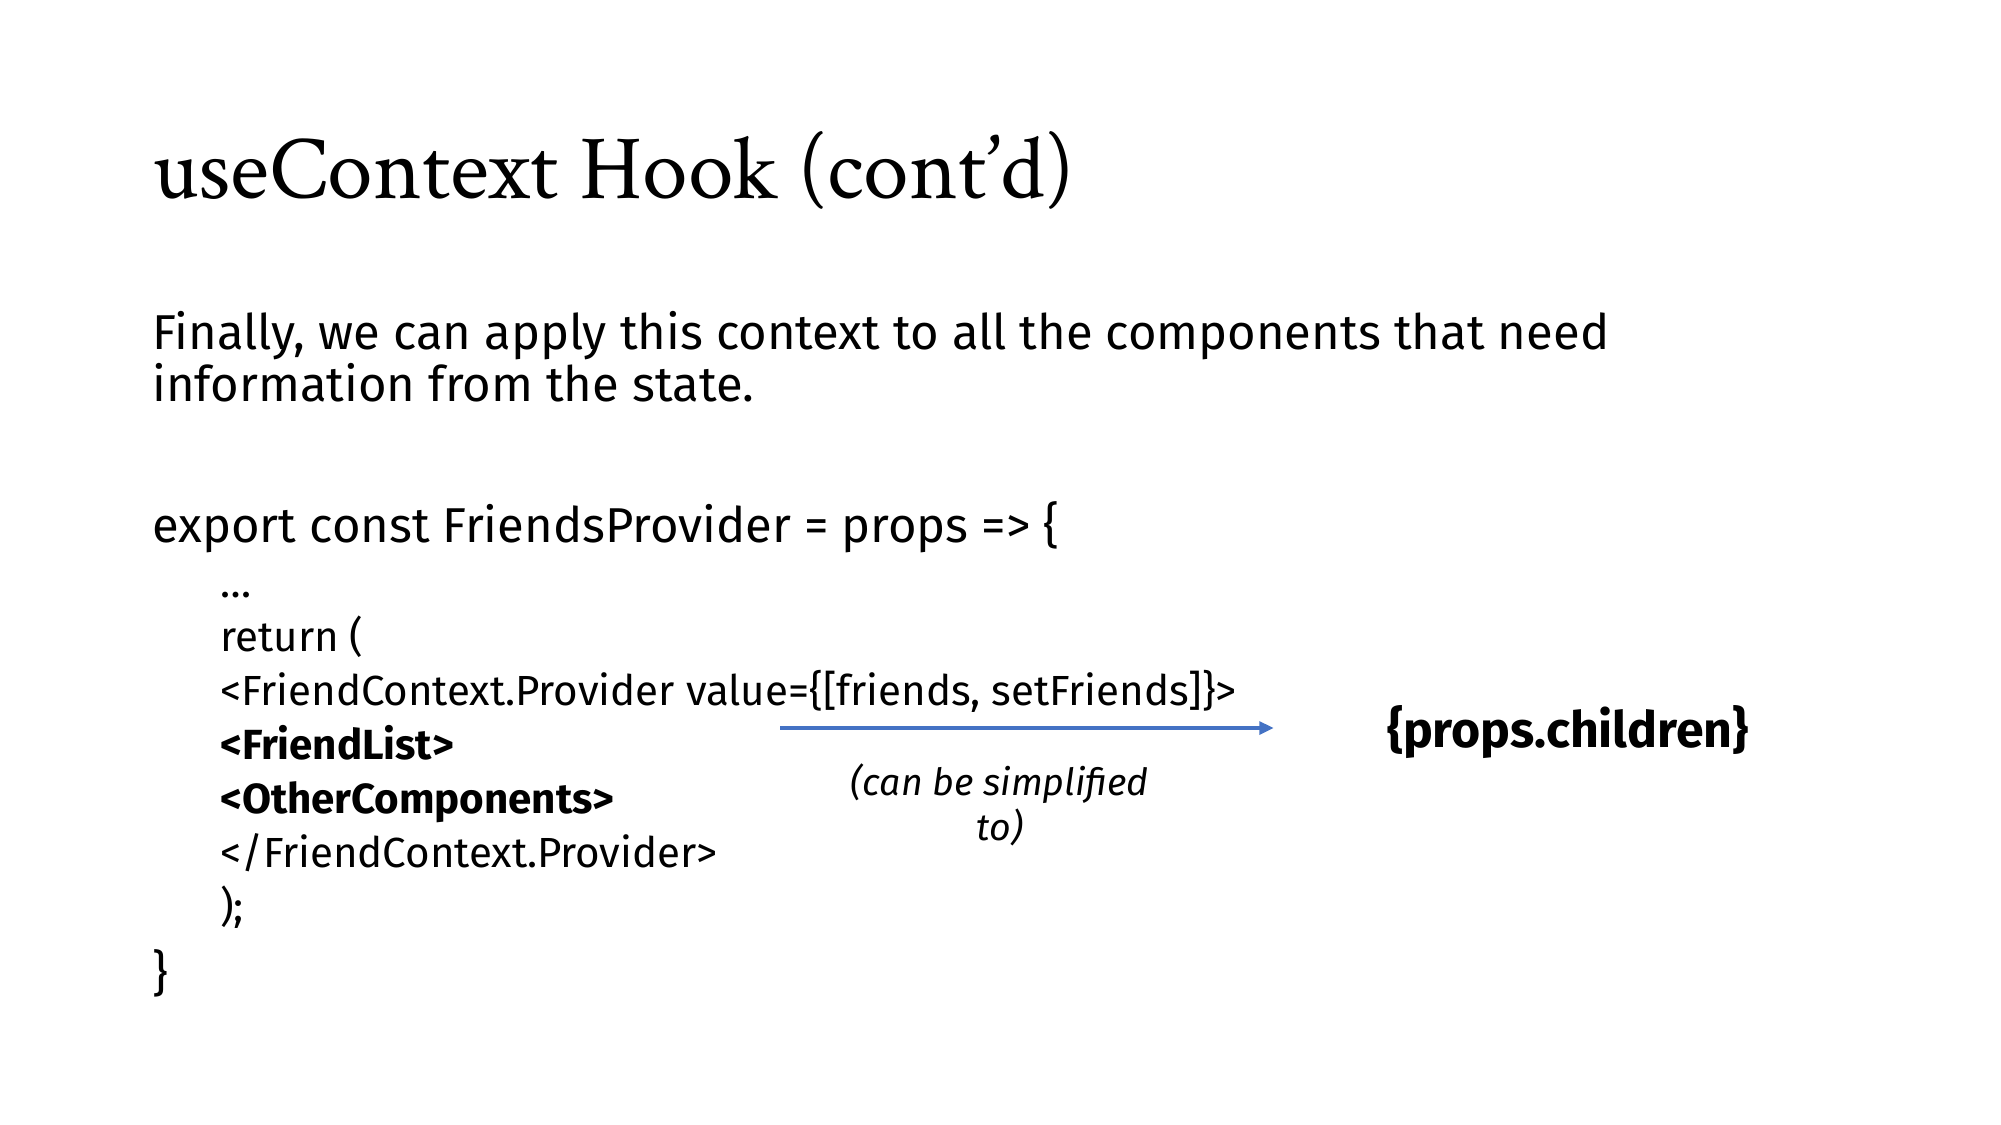

# useContext Hook (cont’d)
Finally, we can apply this context to all the components that need information from the state.

export const FriendsProvider = props => {
…
return (
<FriendContext.Provider value={[friends, setFriends]}>
	<FriendList>
	<OtherComponents>
</FriendContext.Provider>
);
}
{props.children}
(can be simplified to)